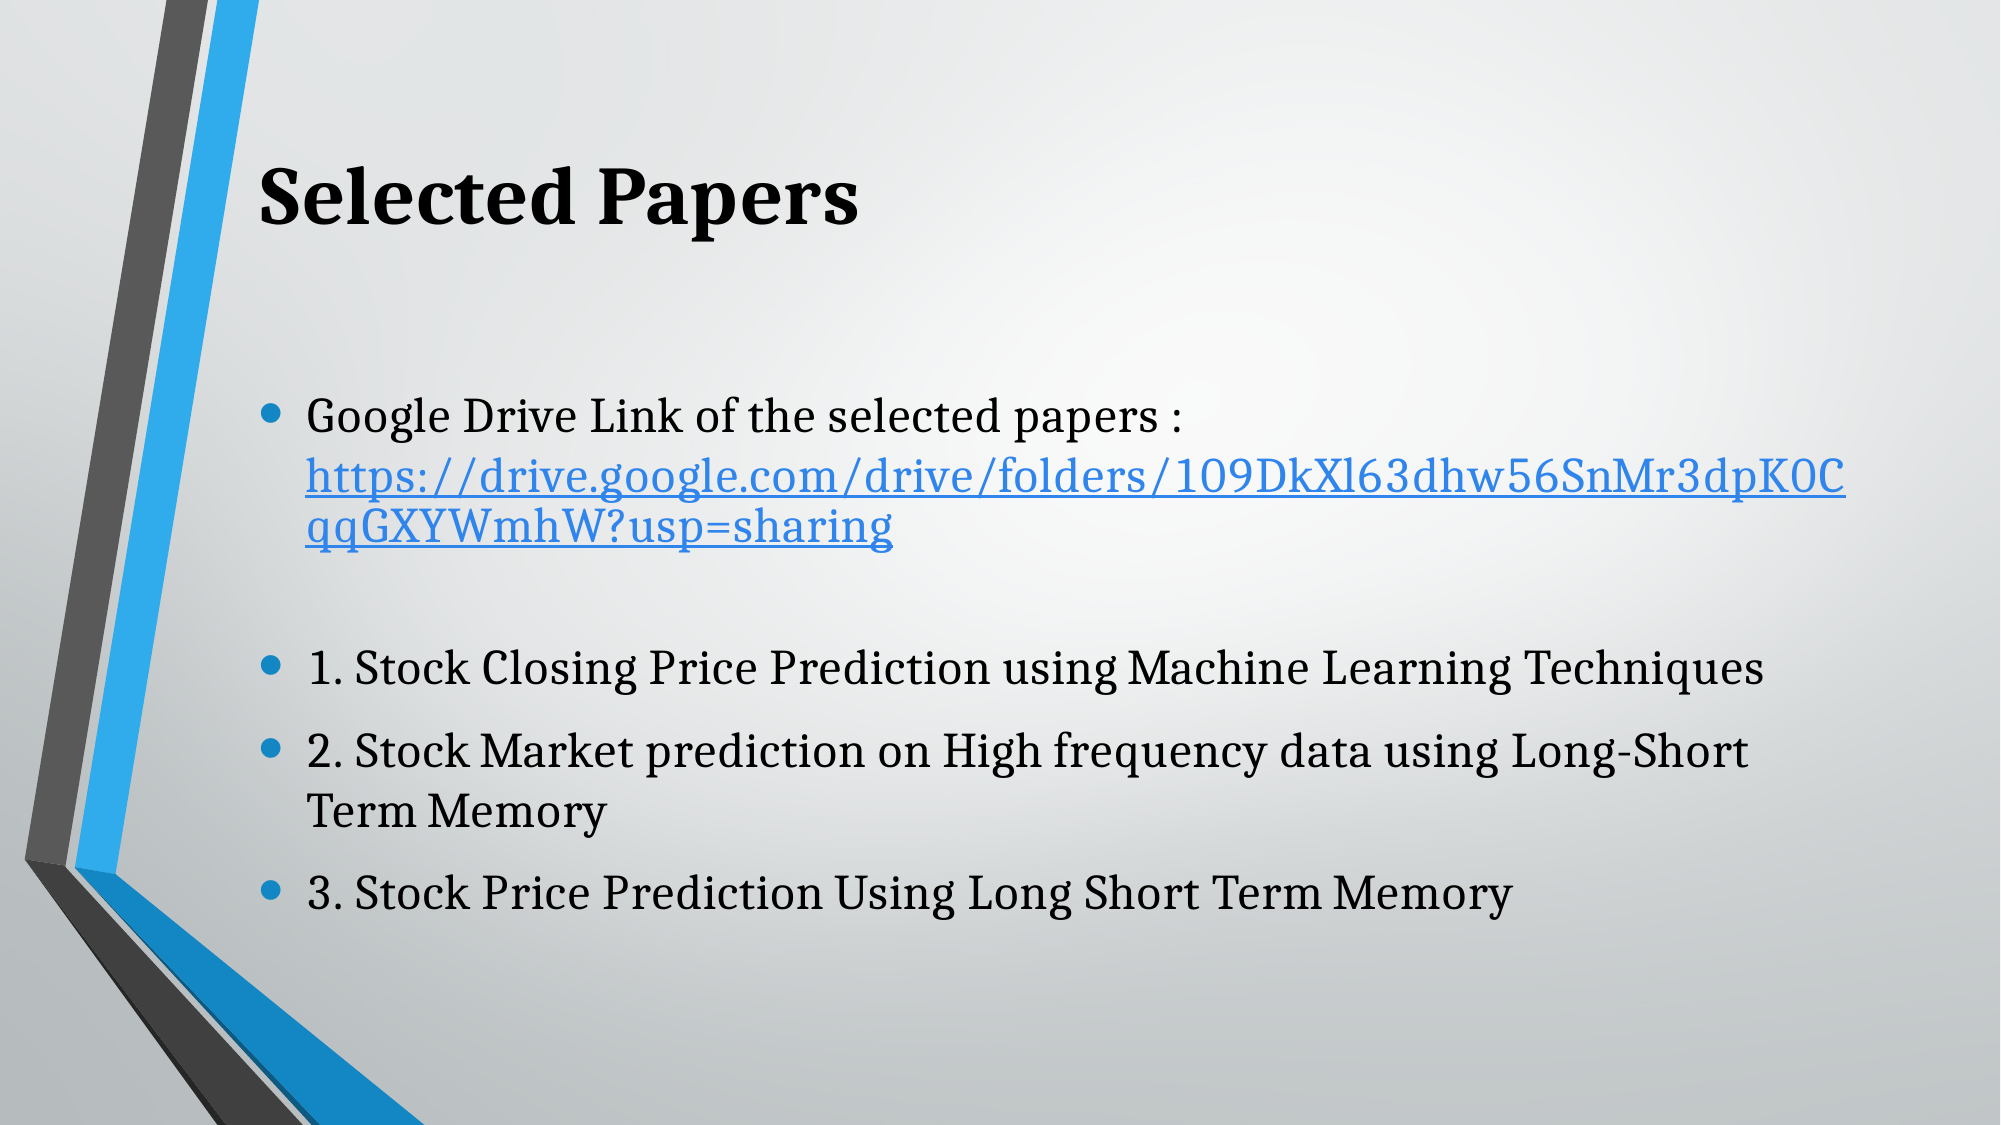

# Selected Papers
Google Drive Link of the selected papers : https://drive.google.com/drive/folders/109DkXl63dhw56SnMr3dpK0CqqGXYWmhW?usp=sharing
1. Stock Closing Price Prediction using Machine Learning Techniques
2. Stock Market prediction on High frequency data using Long-Short Term Memory
3. Stock Price Prediction Using Long Short Term Memory